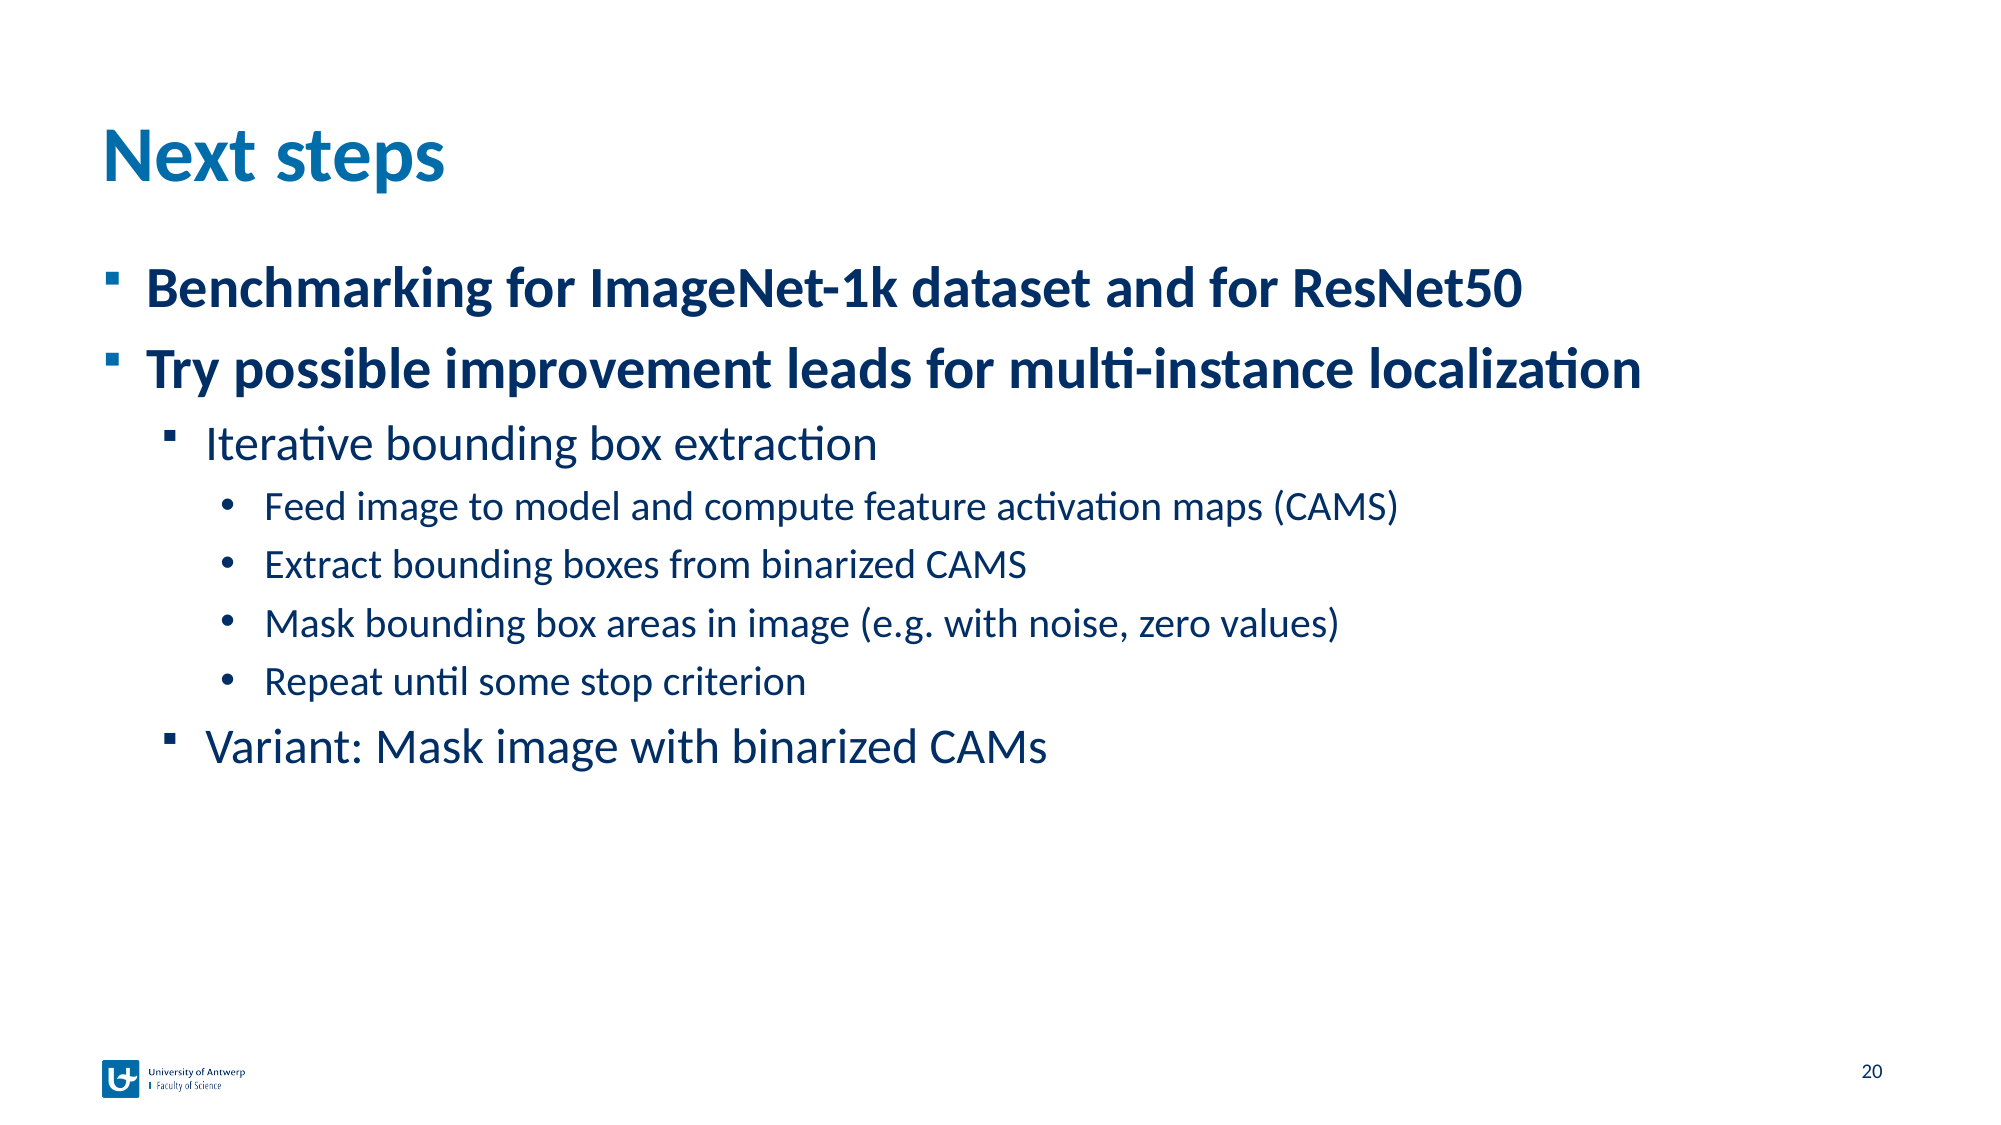

# Next steps
Benchmarking for ImageNet-1k dataset and for ResNet50
Try possible improvement leads for multi-instance localization
Iterative bounding box extraction
Feed image to model and compute feature activation maps (CAMS)
Extract bounding boxes from binarized CAMS
Mask bounding box areas in image (e.g. with noise, zero values)
Repeat until some stop criterion
Variant: Mask image with binarized CAMs

20